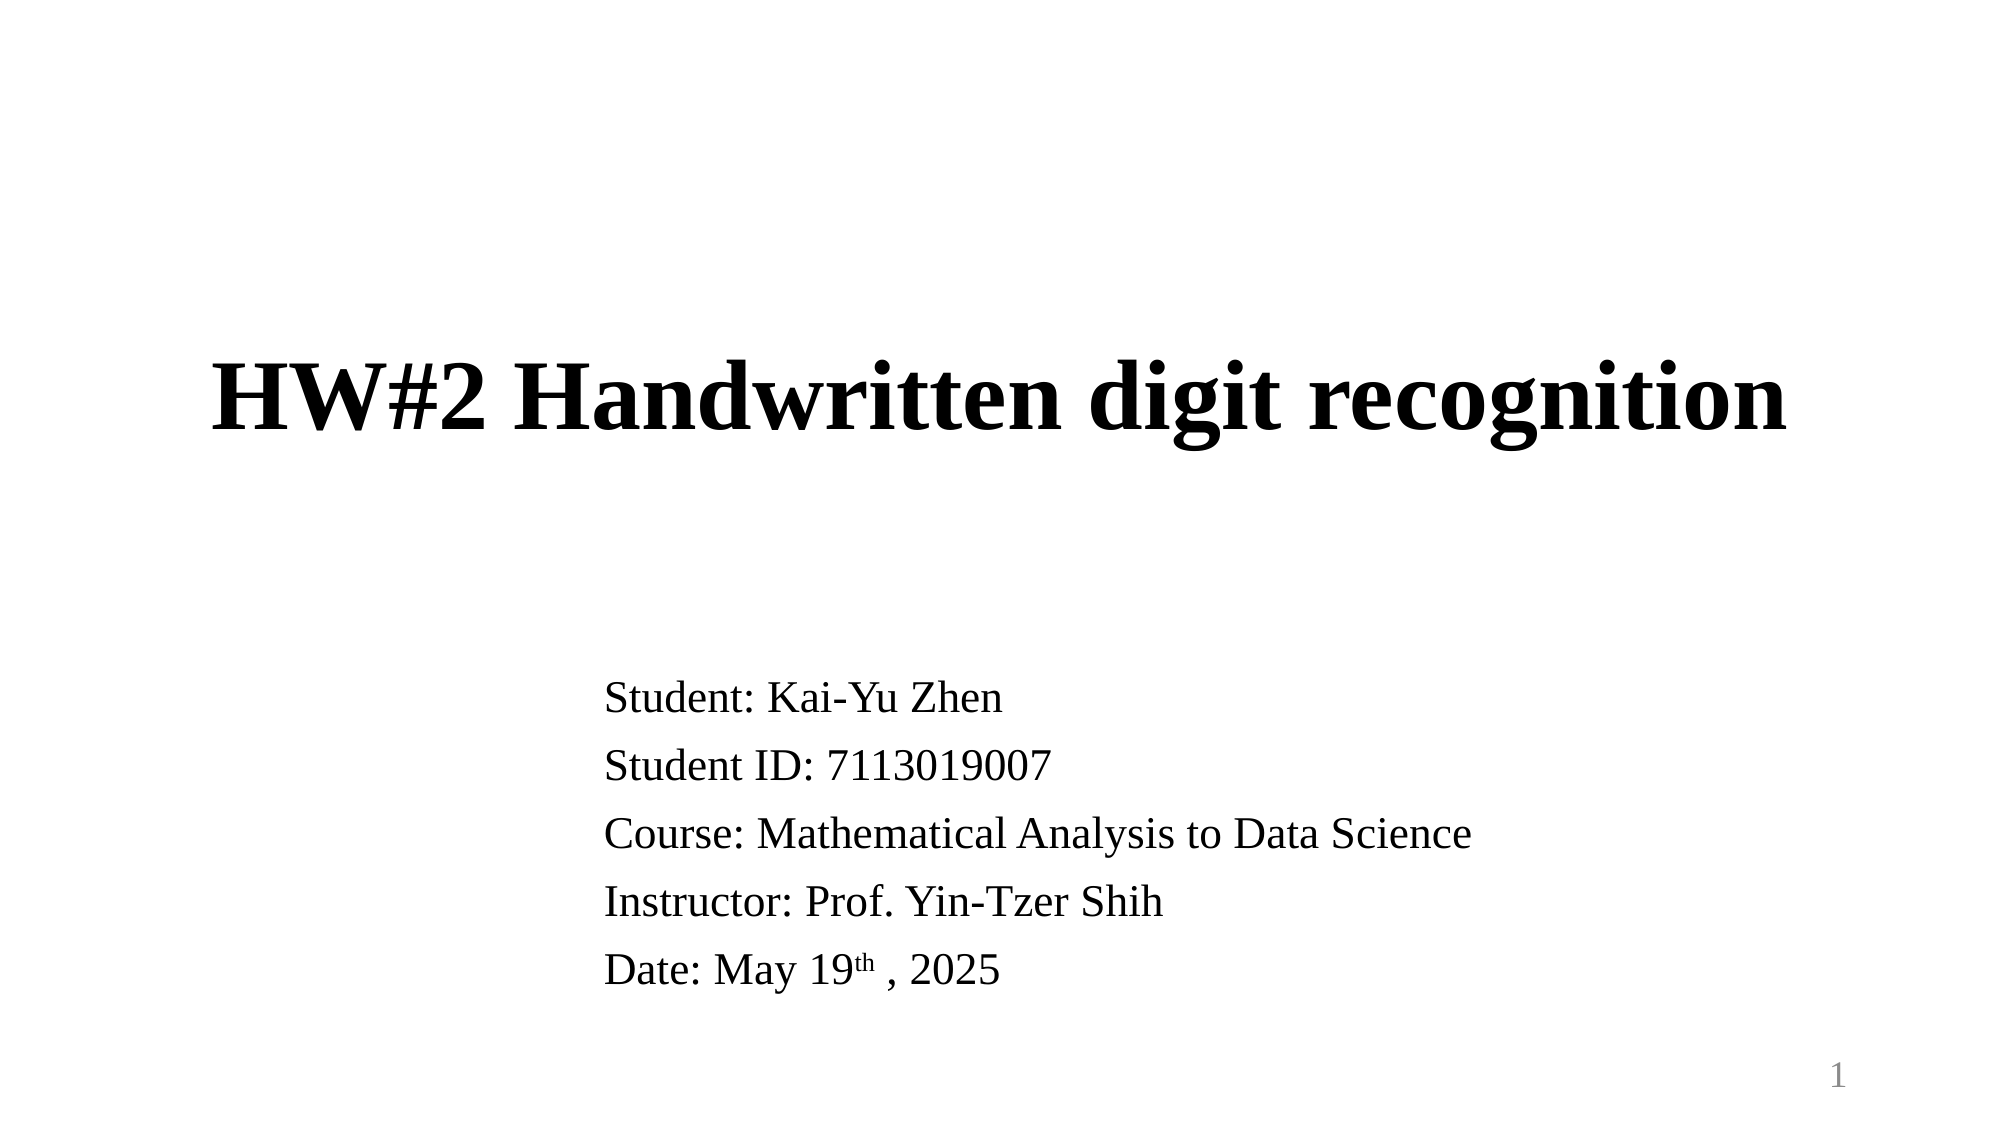

# HW#2 Handwritten digit recognition
Student: Kai-Yu Zhen
Student ID: 7113019007
Course: Mathematical Analysis to Data Science
Instructor: Prof. Yin-Tzer Shih
Date: May 19th , 2025
1